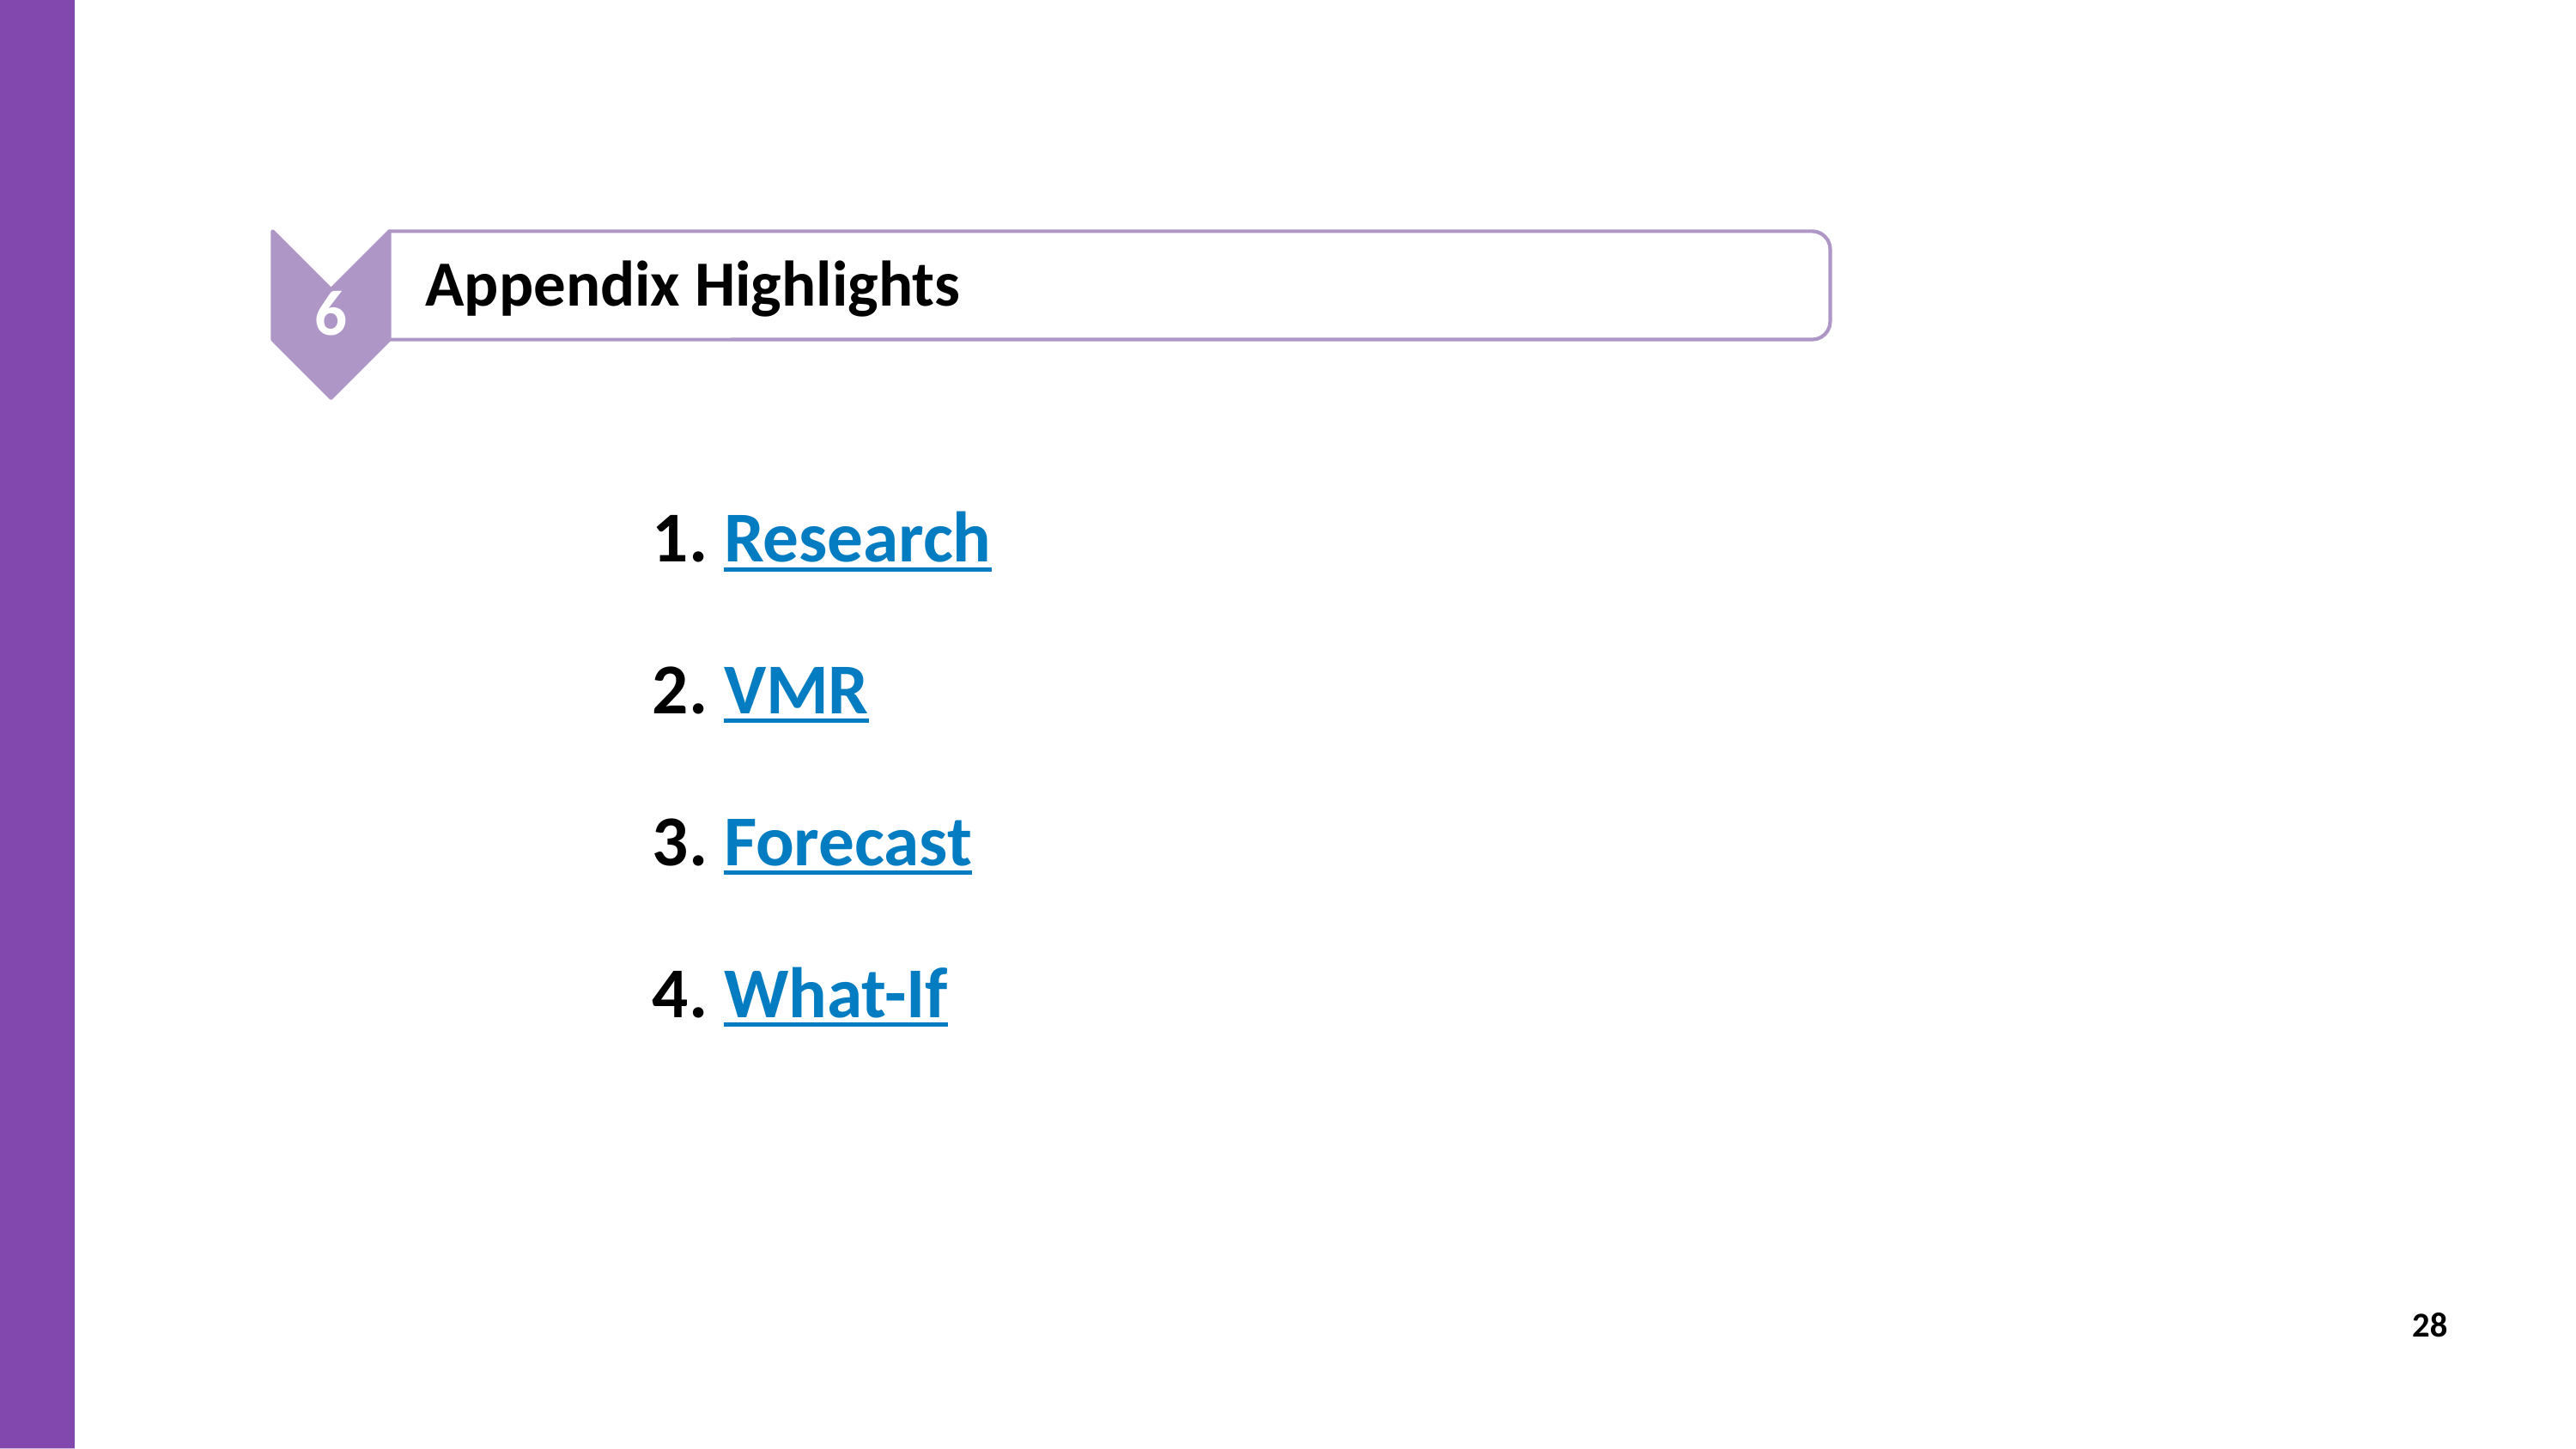

Appendix Highlights

6
| 1. Research |
| --- |
| 2. VMR |
| 3. Forecast |
| 4. What-If |
28